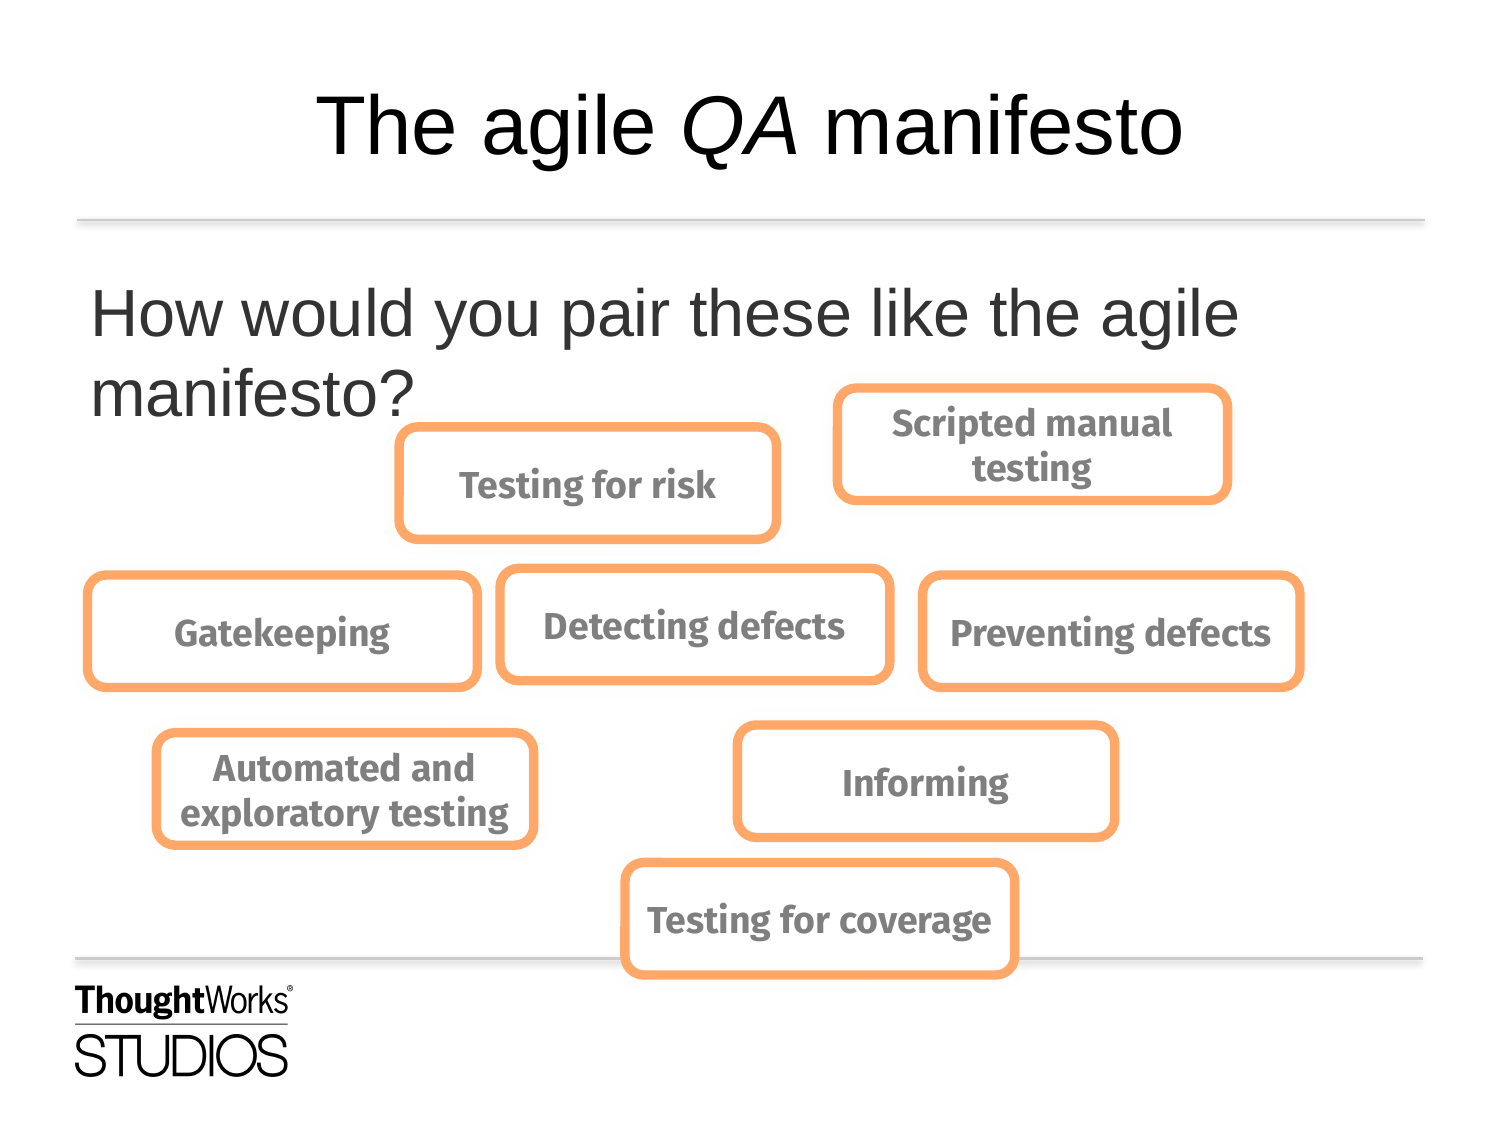

# The agile QA manifesto
How would you pair these like the agile manifesto?

Scripted manual testing

Testing for risk

Detecting defects

Gatekeeping

Preventing defects

Informing

Automated and exploratory testing

Testing for coverage